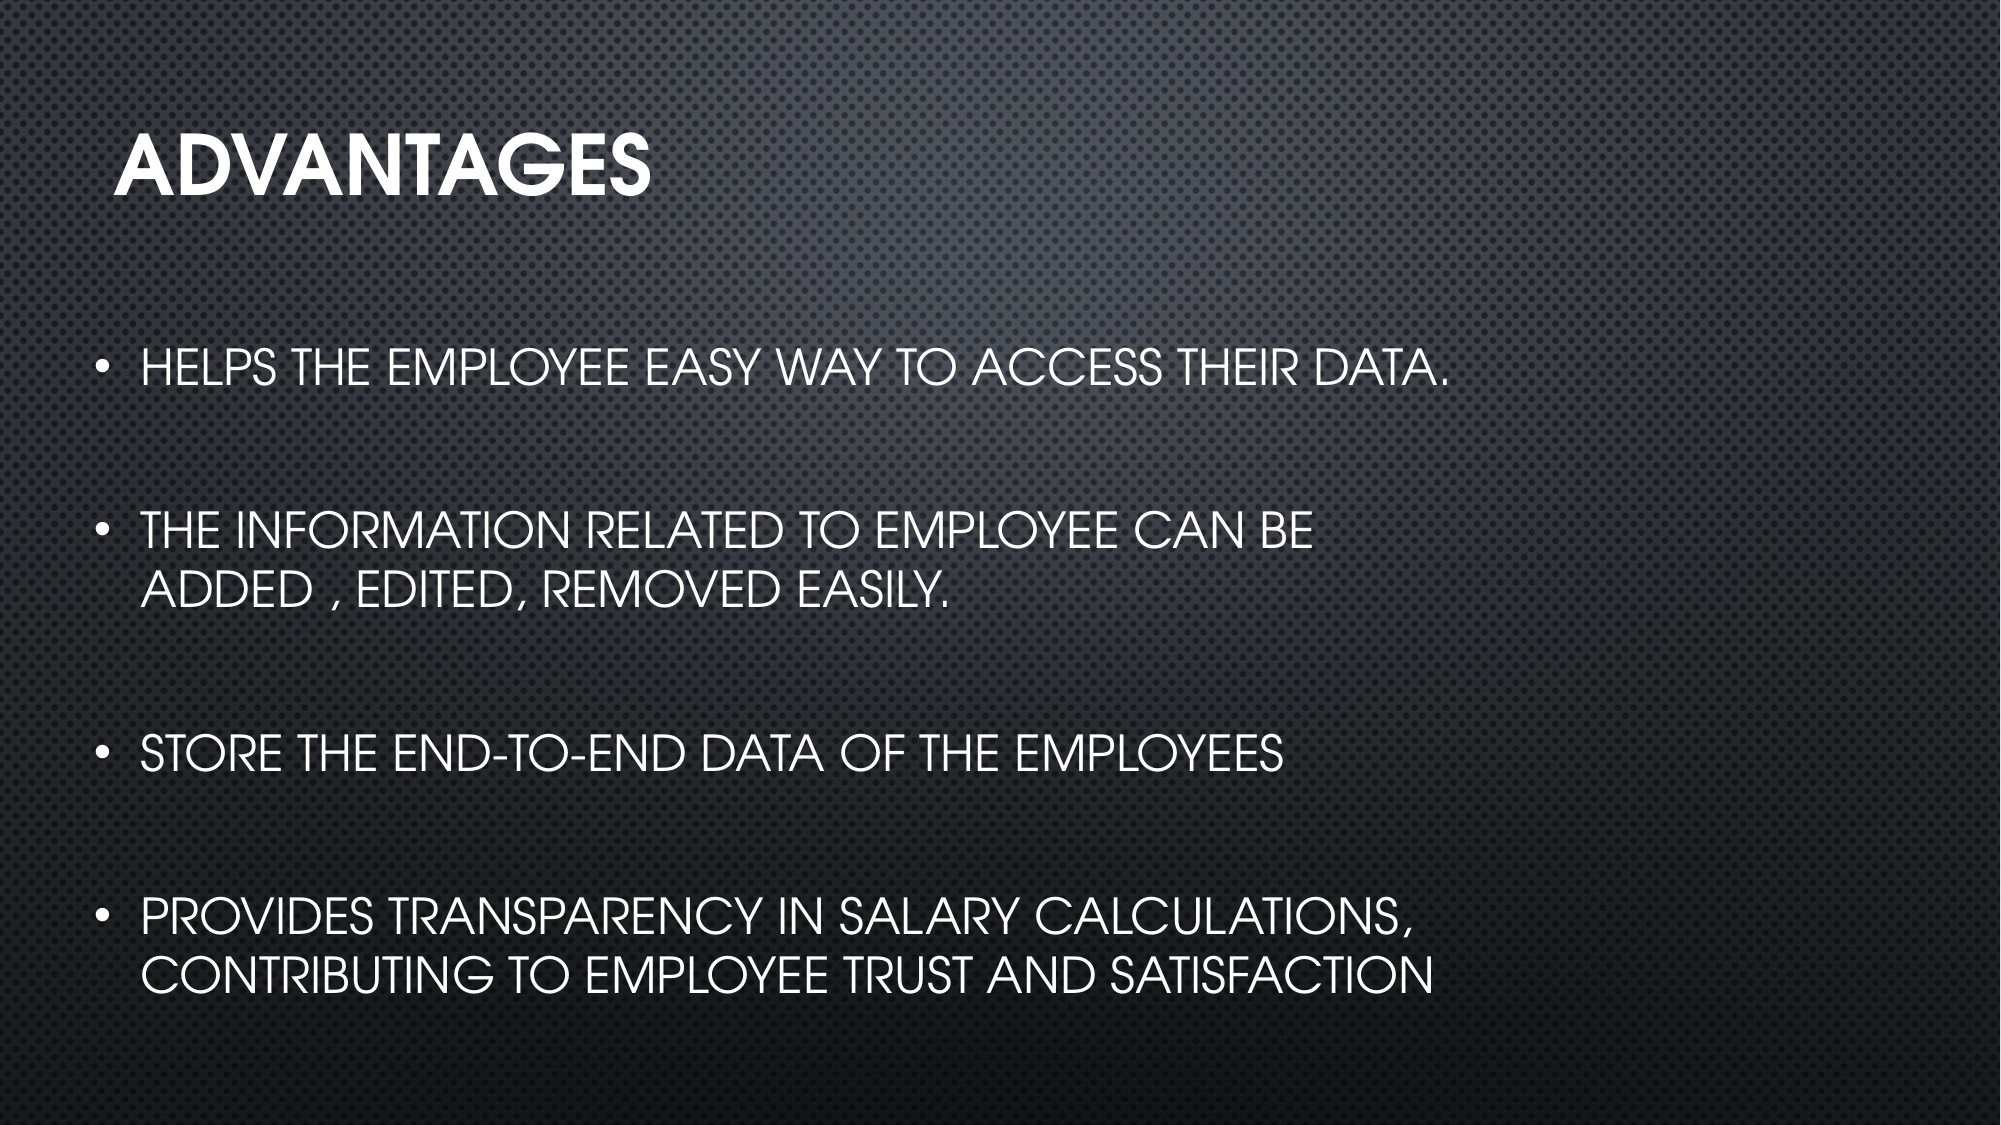

# Advantages
Helps the employee easy way to access their data.

The information related to employee can be added , edited, removed easily.

Store the end-to-end data of the employees

Provides transparency in salary calculations, contributing to employee trust and satisfaction